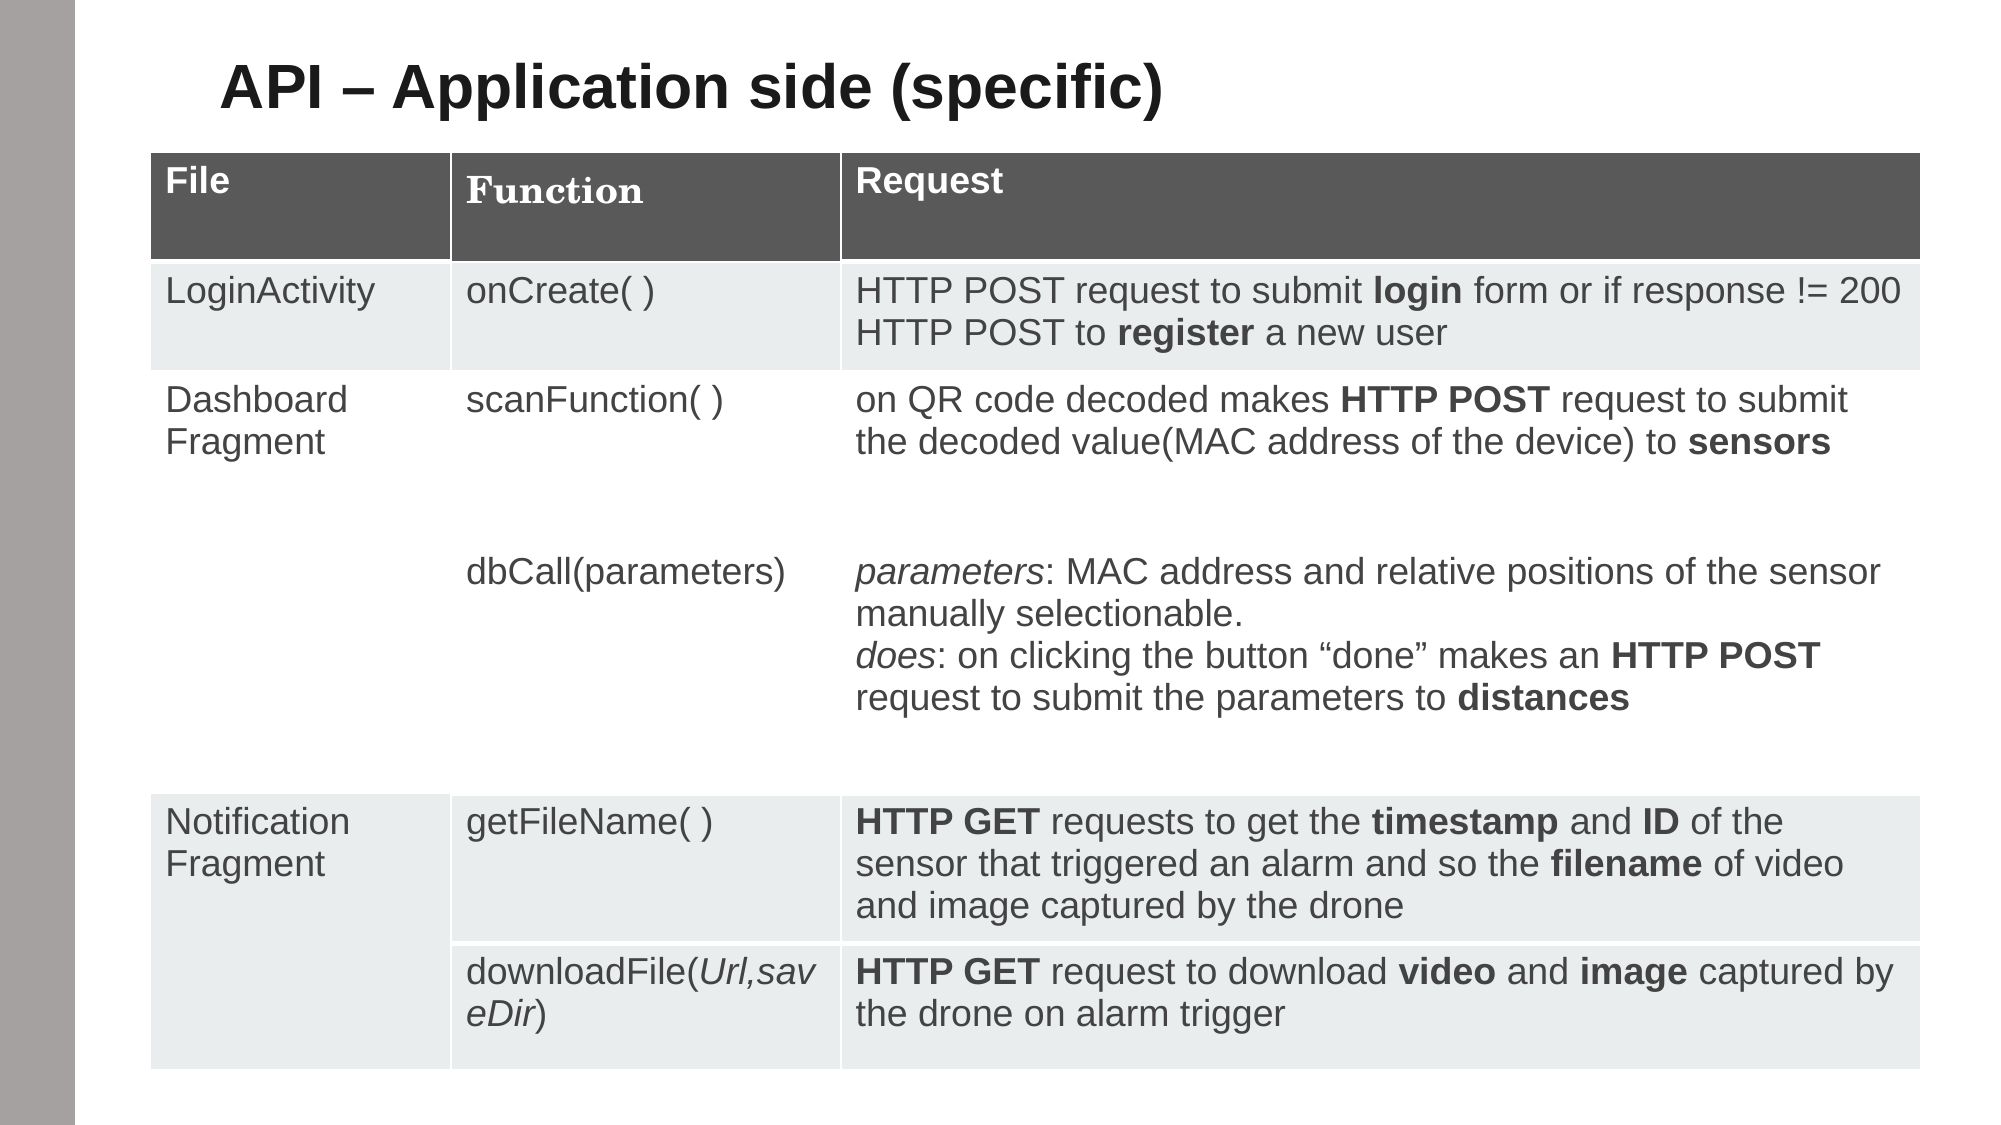

# API – Application side (specific)
| File | Function | Request |
| --- | --- | --- |
| LoginActivity | onCreate( ) | HTTP POST request to submit login form or if response != 200 HTTP POST to register a new user |
| Dashboard Fragment | scanFunction( ) | on QR code decoded makes HTTP POST request to submit the decoded value(MAC address of the device) to sensors |
|  | dbCall(parameters) | parameters: MAC address and relative positions of the sensor manually selectionable. does: on clicking the button “done” makes an HTTP POST request to submit the parameters to distances |
| Notification Fragment | getFileName( ) | HTTP GET requests to get the timestamp and ID of the sensor that triggered an alarm and so the filename of video and image captured by the drone |
|  | downloadFile(Url,saveDir) | HTTP GET request to download video and image captured by the drone on alarm trigger |